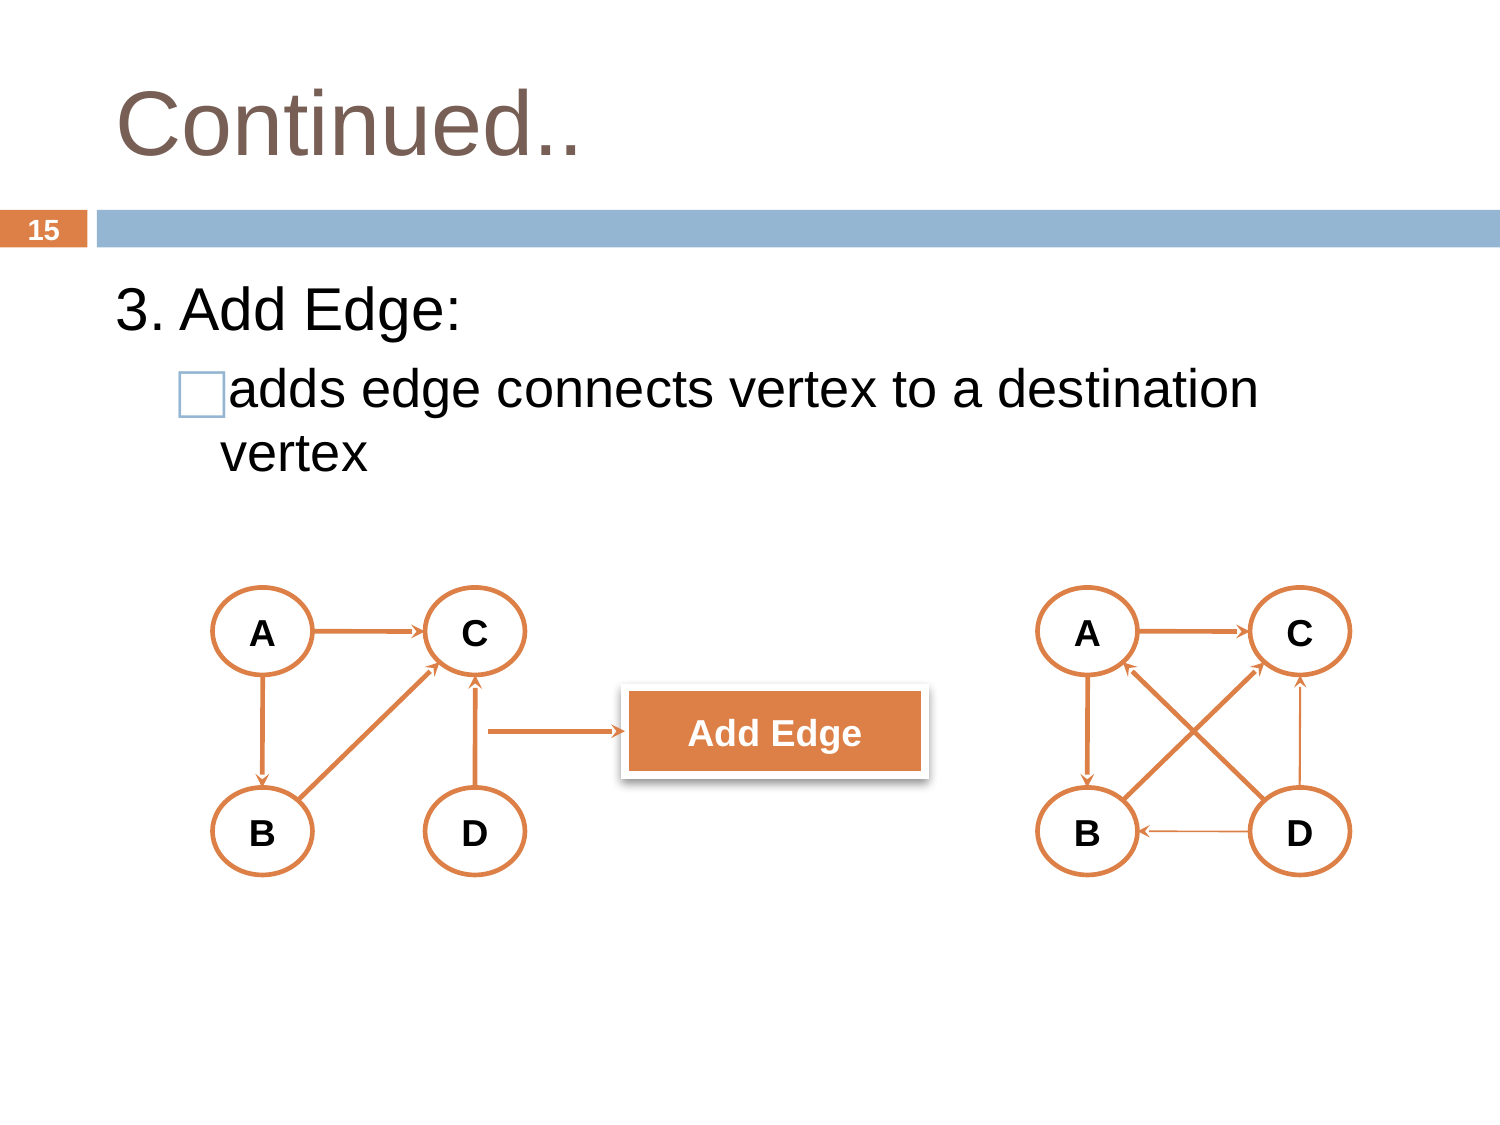

# Continued..
15
3. Add Edge:
adds edge connects vertex to a destination vertex

A
C
A
C
Add Edge
B
D
B
D